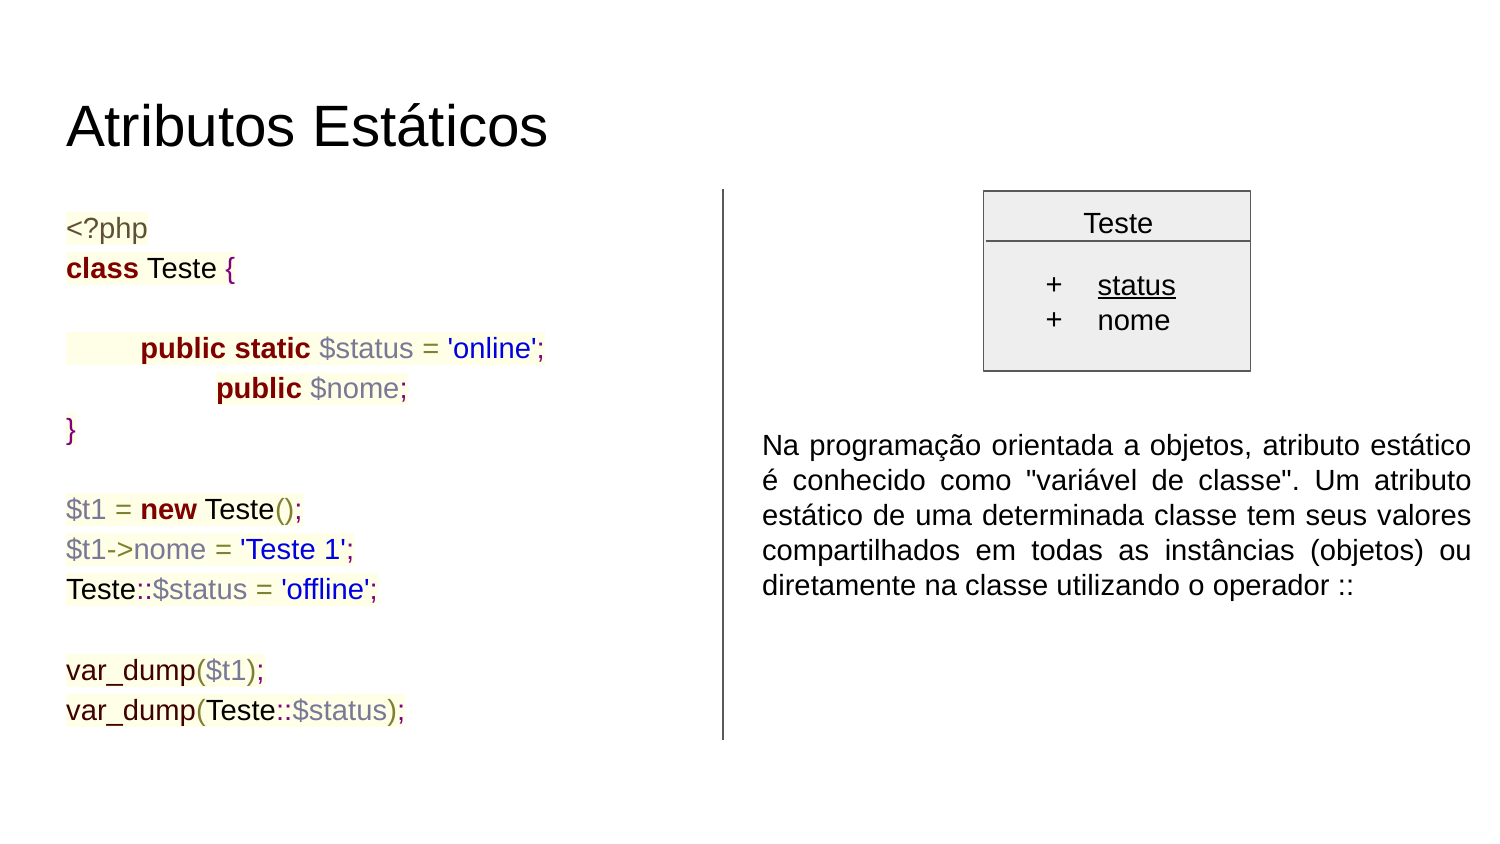

# Atributos Estáticos
<?php
class Teste {
         public static $status = 'online';
	public $nome;
}
$t1 = new Teste();
$t1->nome = 'Teste 1';
Teste::$status = 'offline';
var_dump($t1);
var_dump(Teste::$status);
Teste

status
nome
Na programação orientada a objetos, atributo estático é conhecido como "variável de classe". Um atributo estático de uma determinada classe tem seus valores compartilhados em todas as instâncias (objetos) ou diretamente na classe utilizando o operador ::